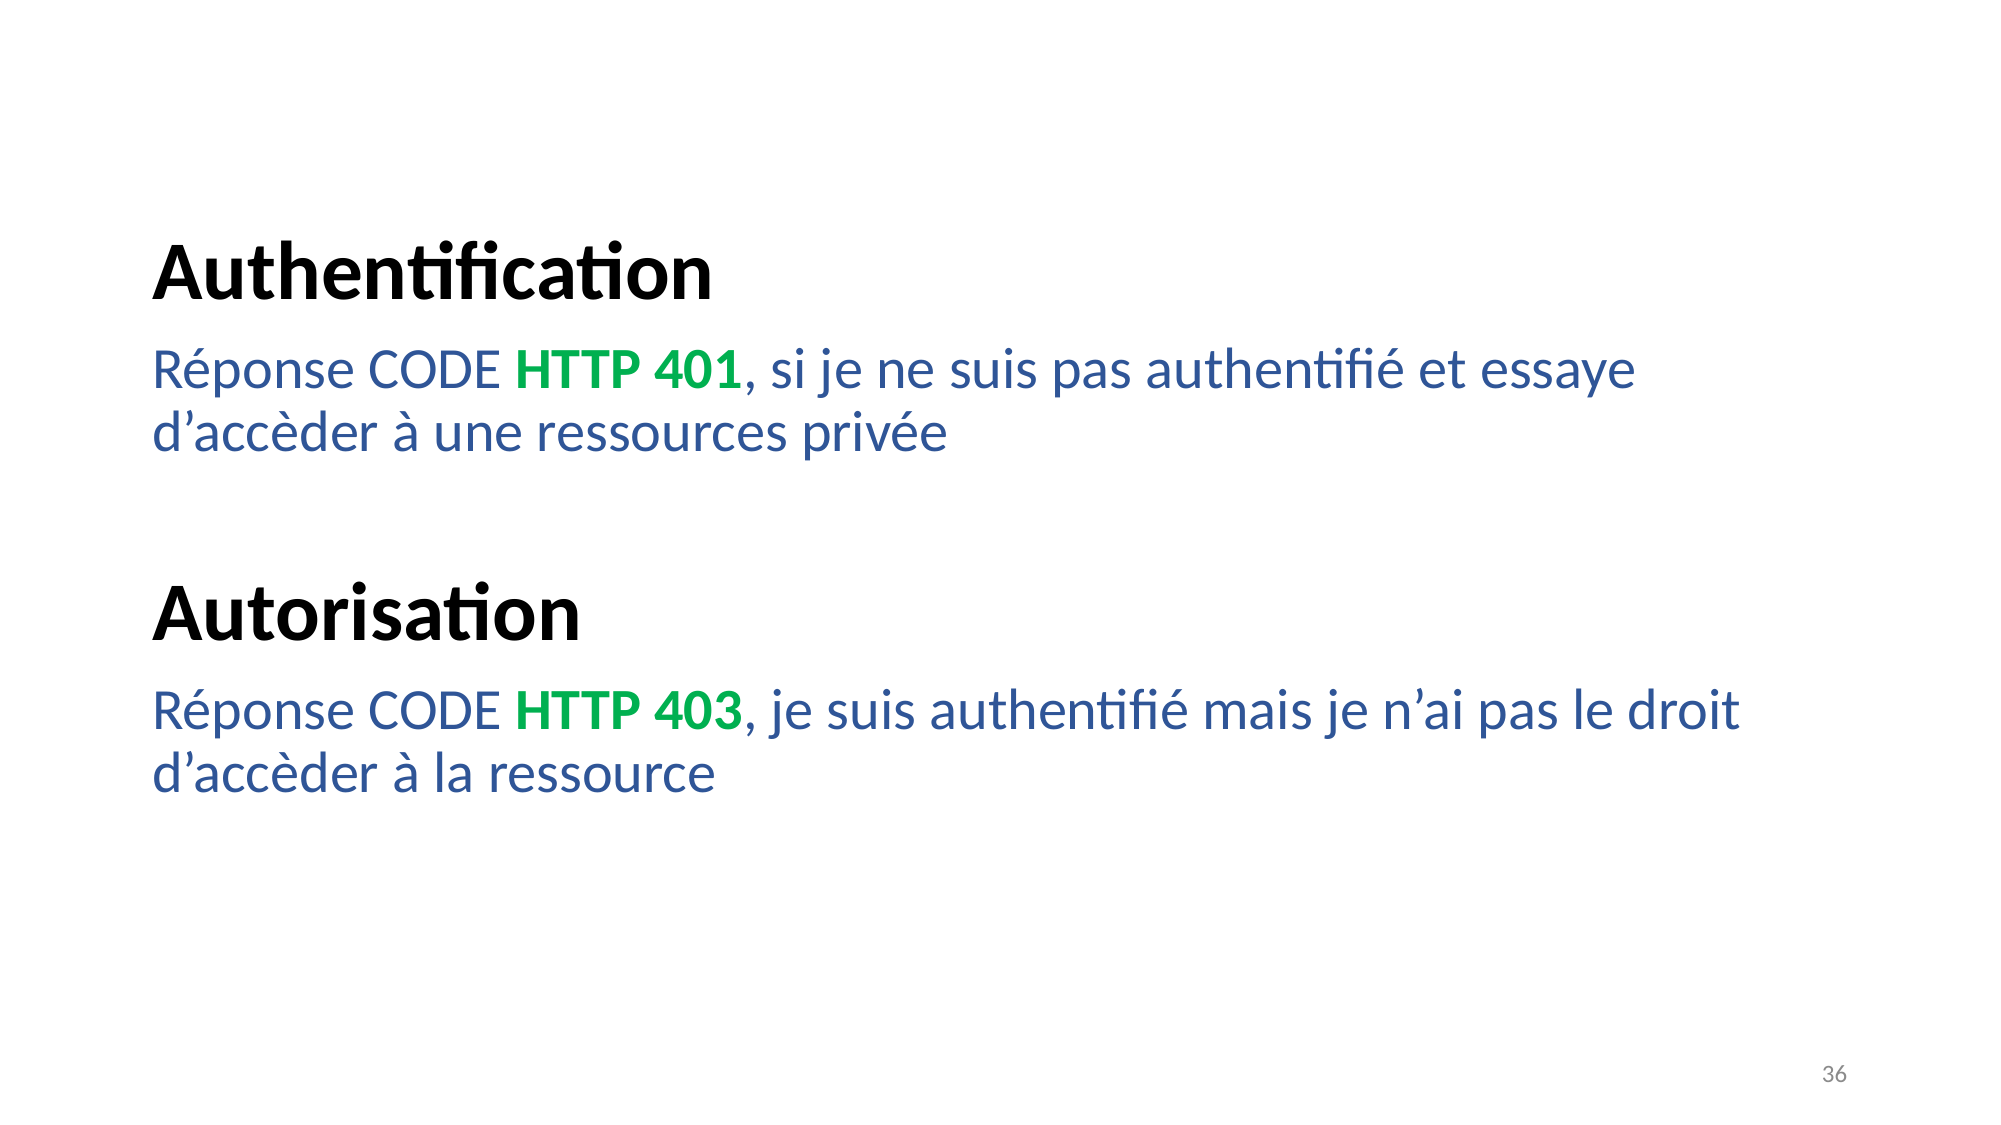

#
Authentification
Réponse CODE HTTP 401, si je ne suis pas authentifié et essaye d’accèder à une ressources privée

Autorisation
Réponse CODE HTTP 403, je suis authentifié mais je n’ai pas le droit d’accèder à la ressource
36